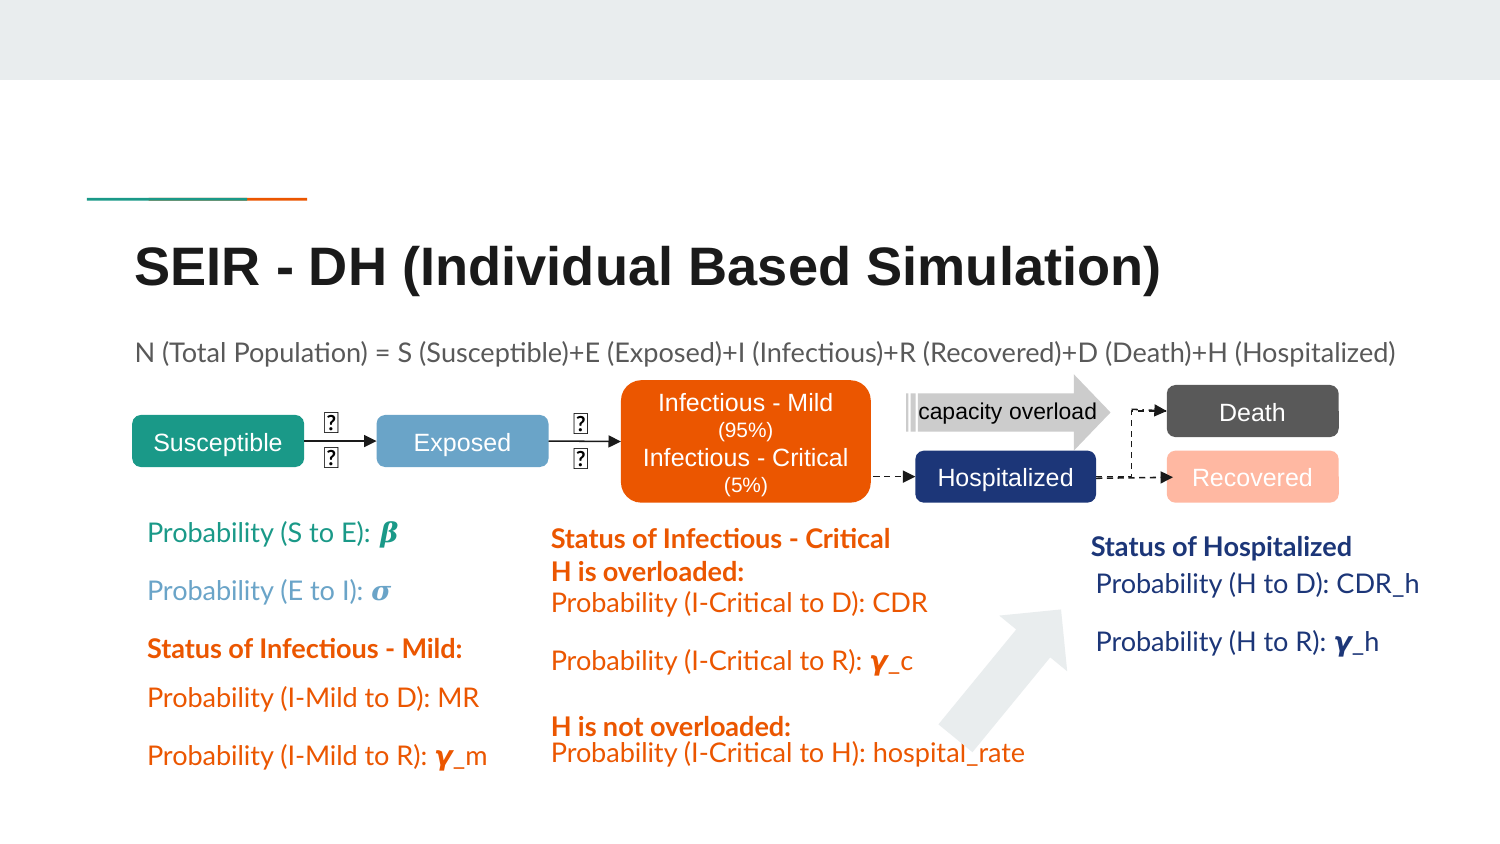

# SEIR - DH (Individual Based Simulation)
N (Total Population) = S (Susceptible)+E (Exposed)+I (Infectious)+R (Recovered)+D (Death)+H (Hospitalized)

Infectious - Mild (95%)
Infectious - Critical (5%)
Susceptible
Exposed
𝜷
𝝈
Death
Hospitalized
Recovered
capacity overload
Probability (S to E): 𝜷
Probability (E to I): 𝝈
Status of Infectious - Mild:

Status of Infectious - Critical
H is overloaded:
Status of Hospitalized
Probability (H to D): CDR_h
Probability (H to R): 𝞬_h
Probability (I-Critical to D): CDR
Probability (I-Critical to R): 𝞬_c

Probability (I-Mild to D): MR
Probability (I-Mild to R): 𝞬_m

H is not overloaded:
Probability (I-Critical to H): hospital_rate